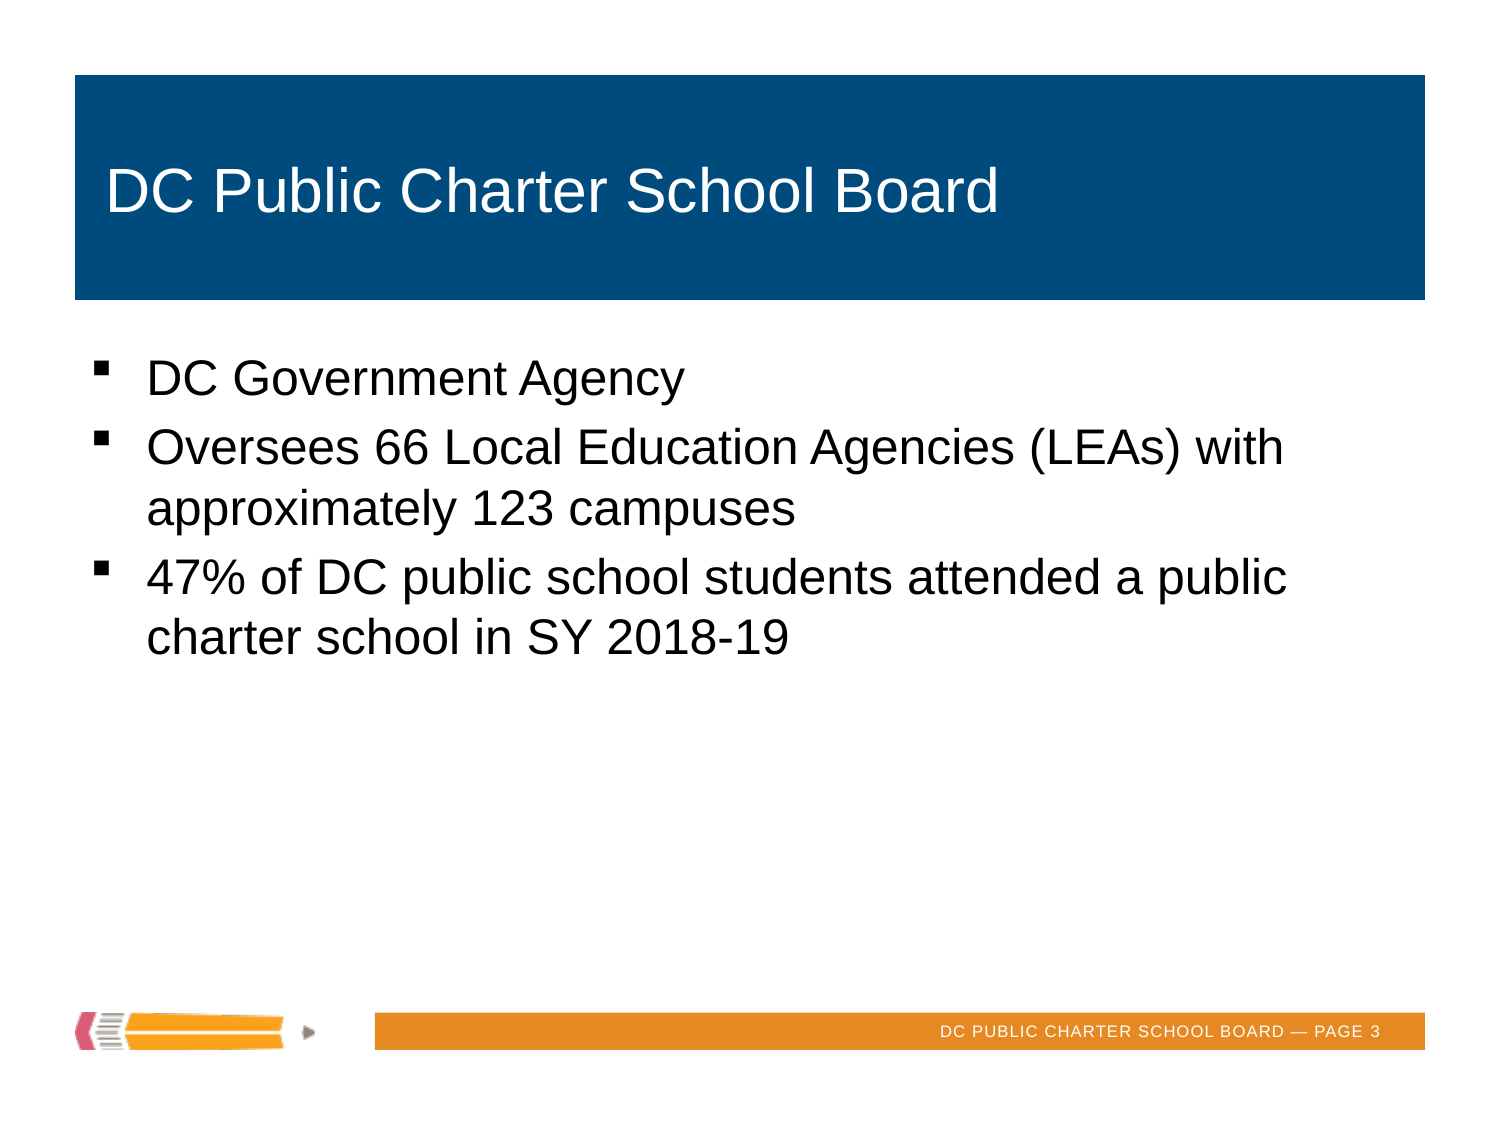

# DC Public Charter School Board
DC Government Agency
Oversees 66 Local Education Agencies (LEAs) with approximately 123 campuses
47% of DC public school students attended a public charter school in SY 2018-19